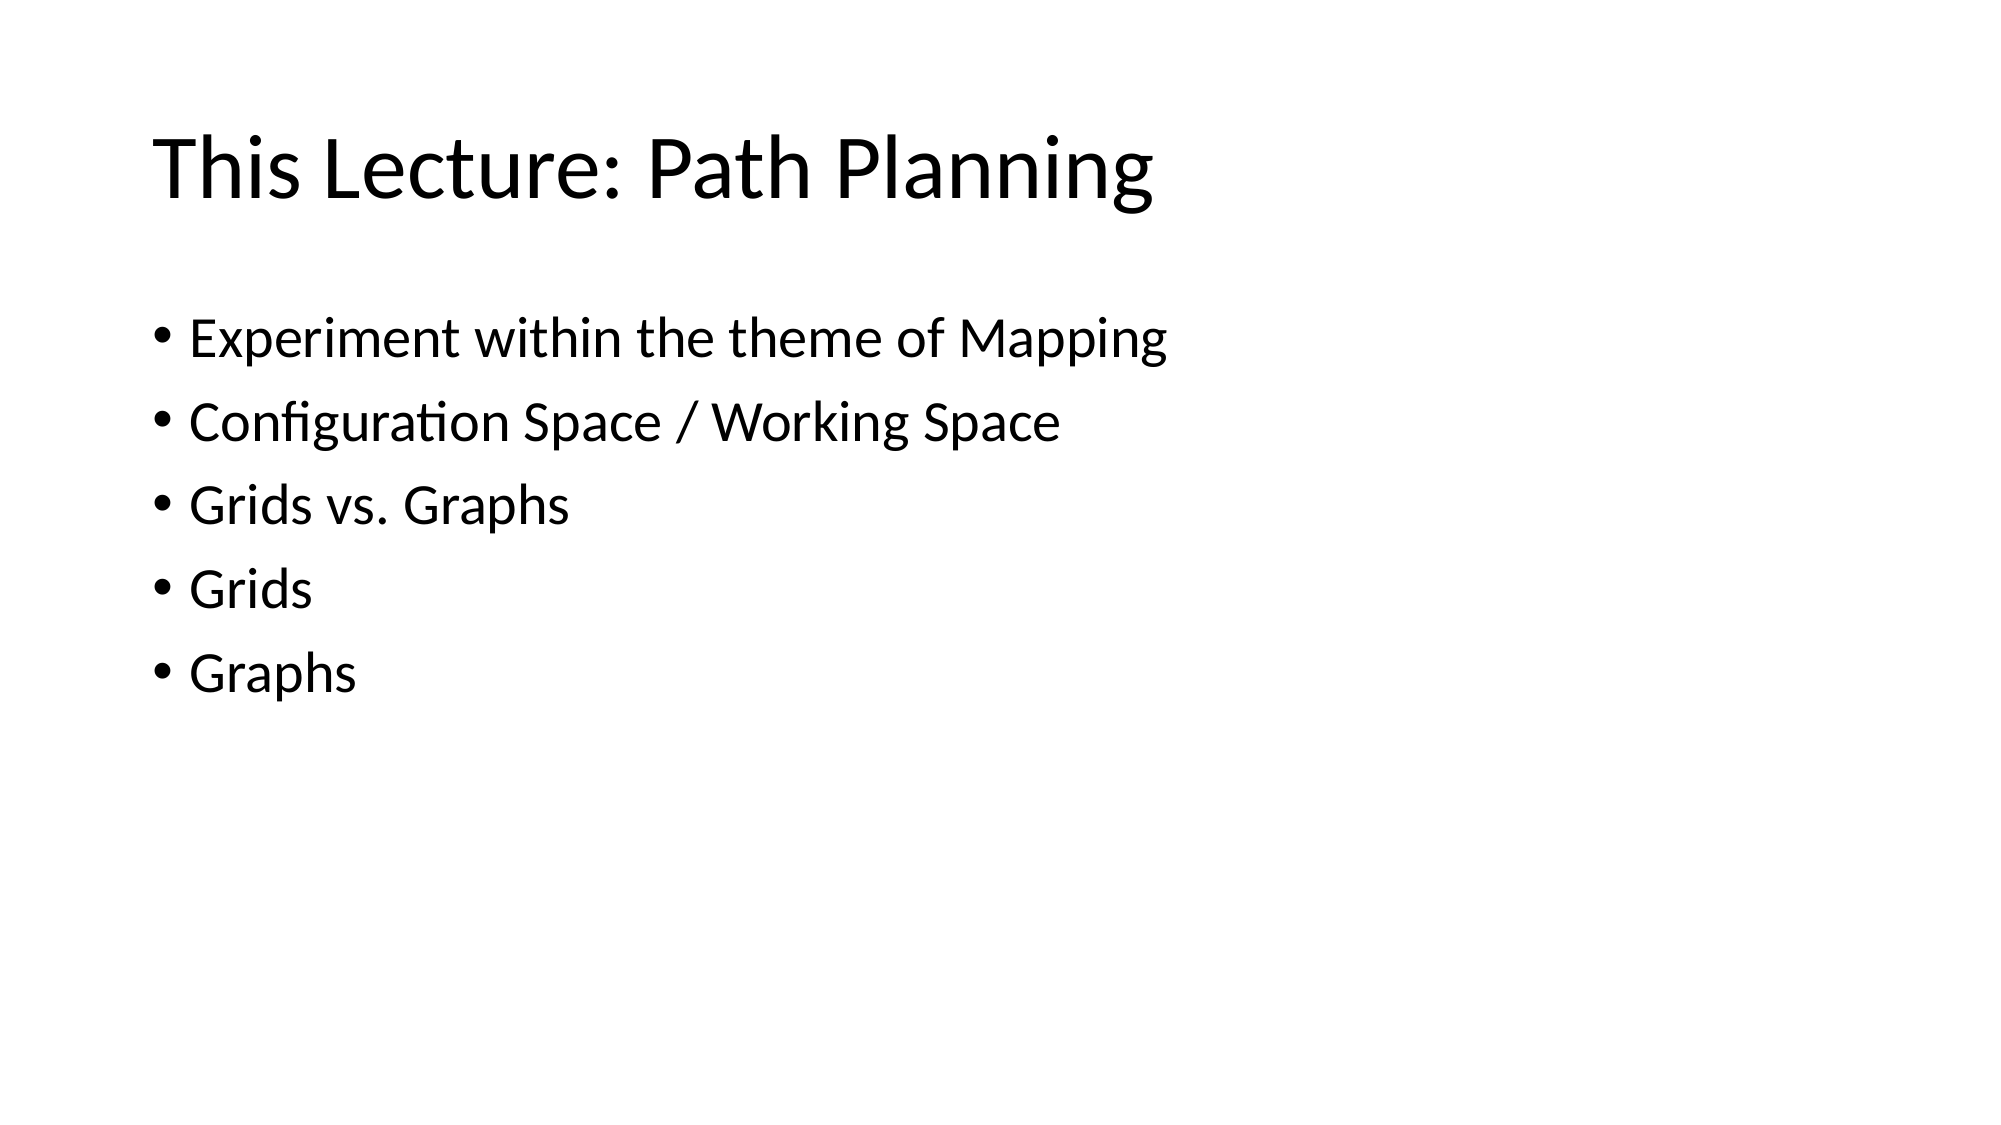

# This Lecture: Path Planning
Experiment within the theme of Mapping
Configuration Space / Working Space
Grids vs. Graphs
Grids
Graphs